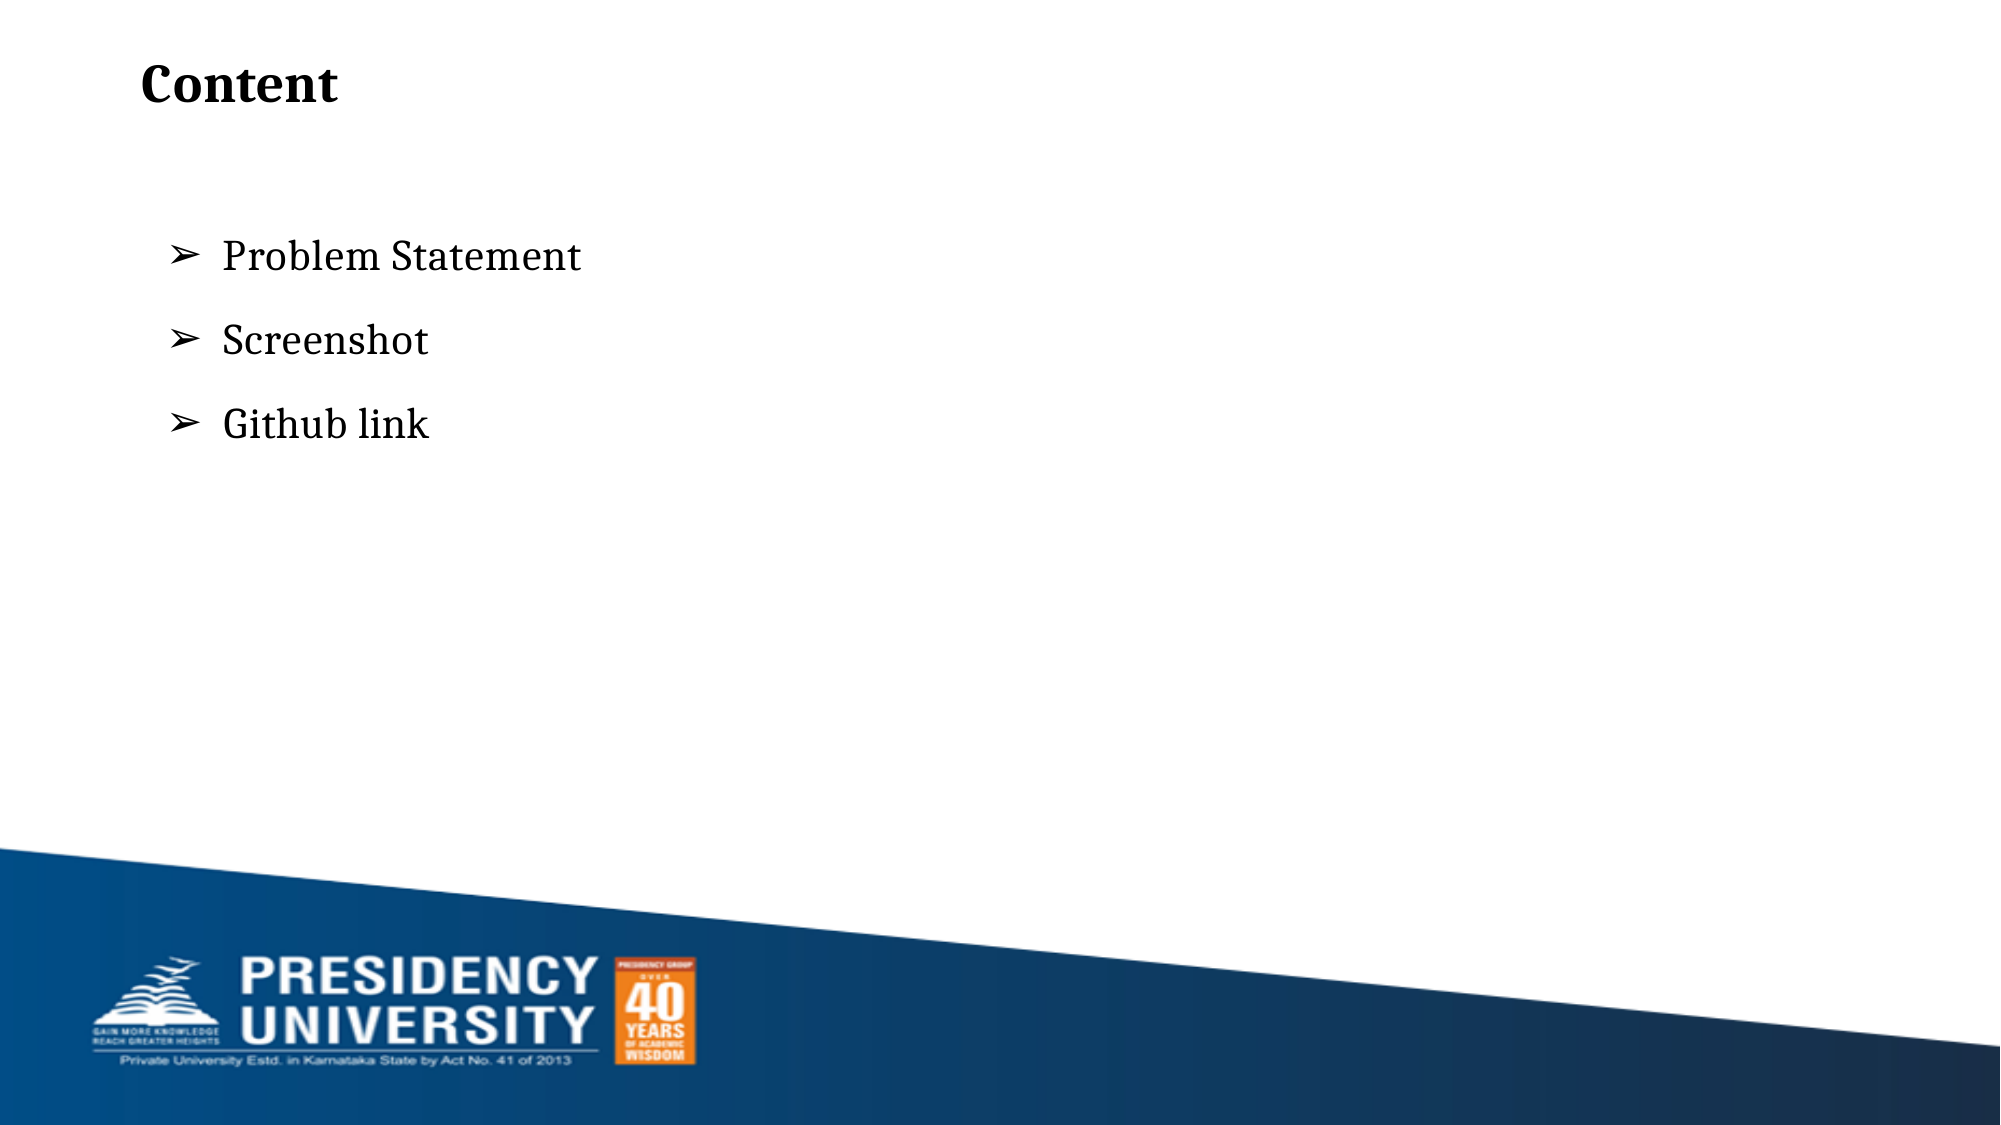

# Content
Problem Statement
Screenshot
Github link